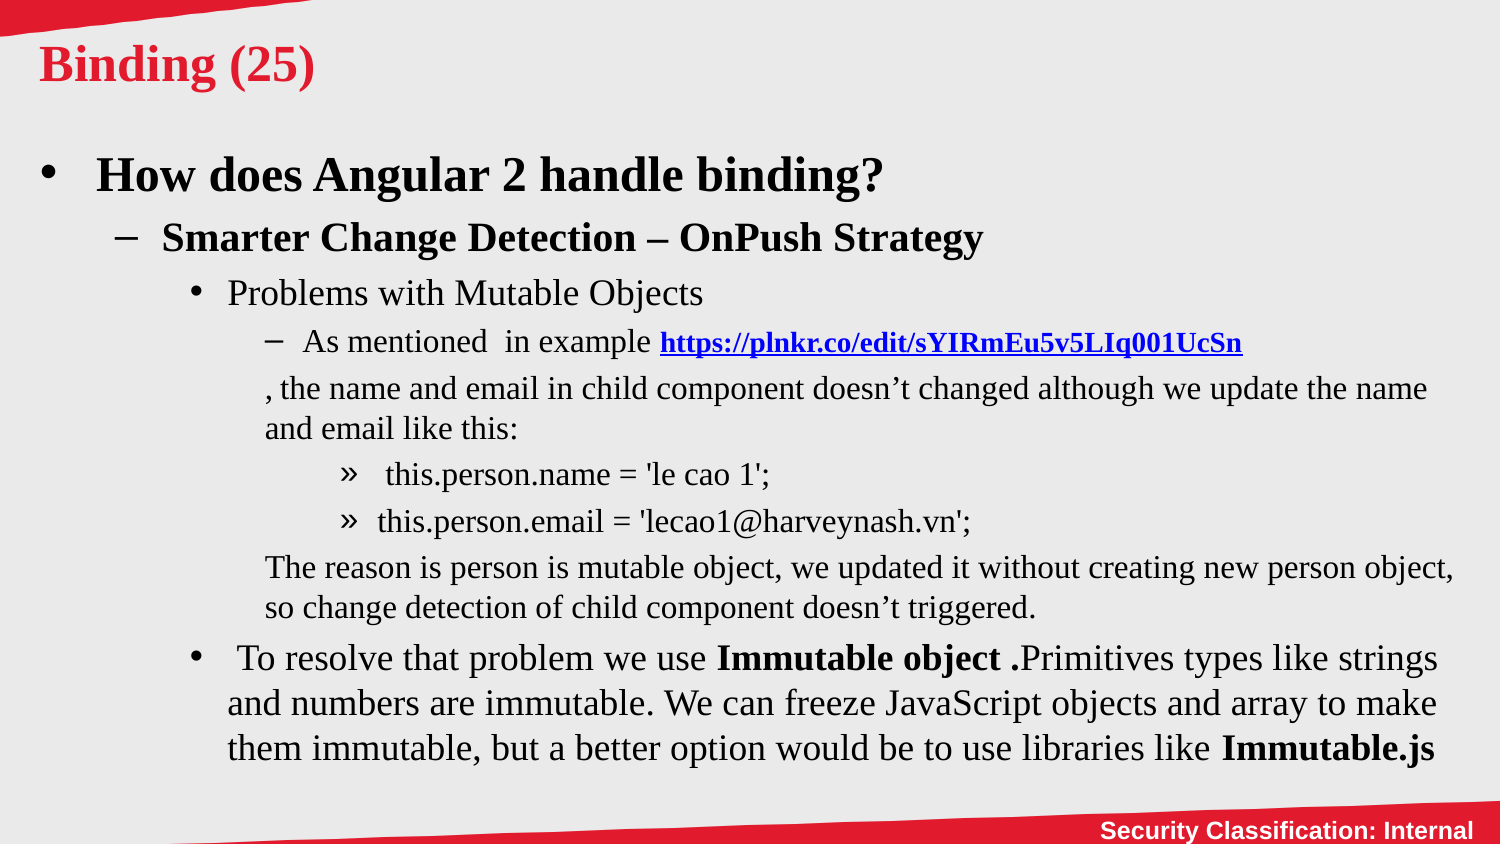

# Binding (25)
How does Angular 2 handle binding?
Smarter Change Detection – OnPush Strategy
Problems with Mutable Objects
As mentioned  in example https://plnkr.co/edit/sYIRmEu5v5LIq001UcSn
, the name and email in child component doesn’t changed although we update the name and email like this:
 this.person.name = 'le cao 1';
this.person.email = 'lecao1@harveynash.vn';
The reason is person is mutable object, we updated it without creating new person object, so change detection of child component doesn’t triggered.
 To resolve that problem we use Immutable object .Primitives types like strings and numbers are immutable. We can freeze JavaScript objects and array to make them immutable, but a better option would be to use libraries like Immutable.js